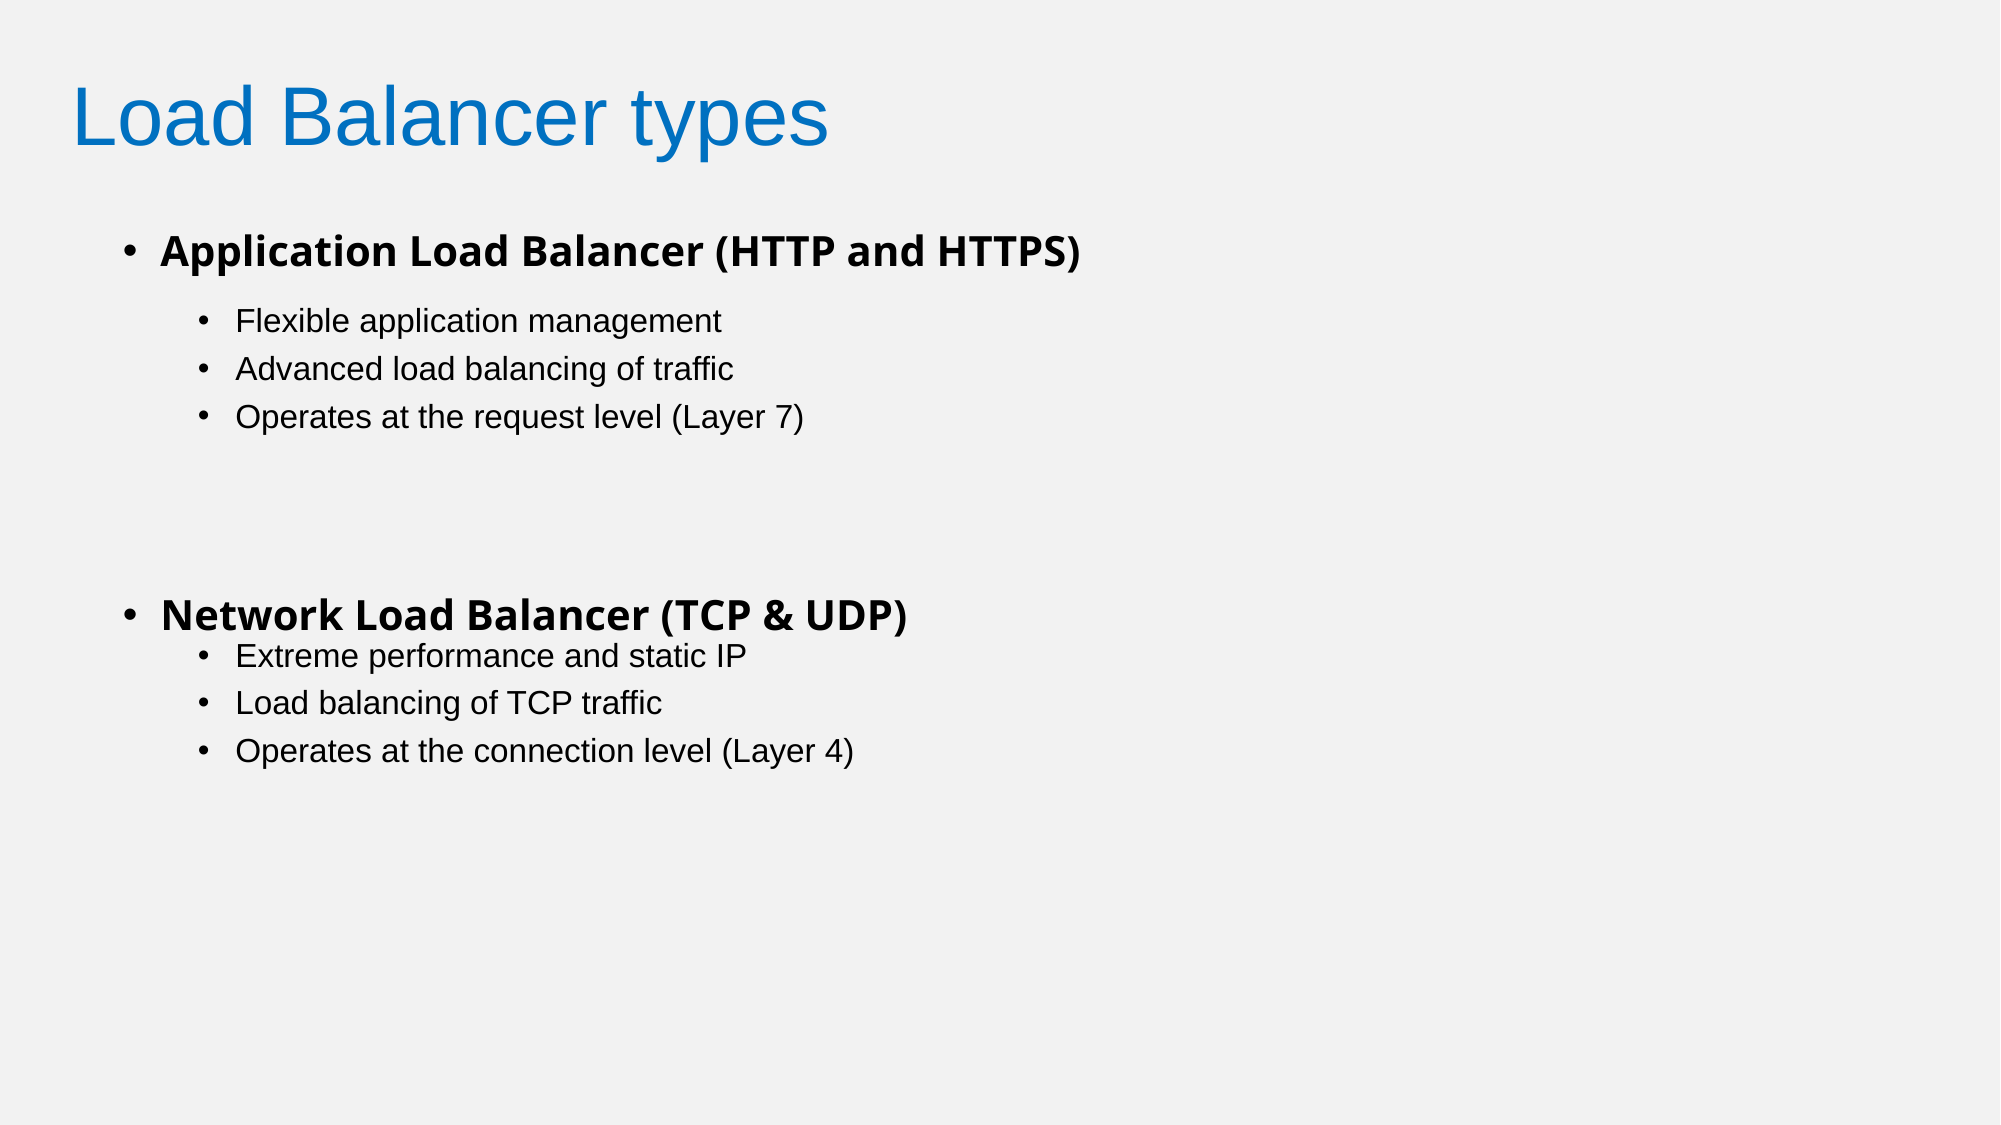

# Load Balancer types
Application Load Balancer (HTTP and HTTPS)

Flexible application management
Advanced load balancing of traffic
Operates at the request level (Layer 7)

Network Load Balancer (TCP & UDP)
Extreme performance and static IP
Load balancing of TCP traffic
Operates at the connection level (Layer 4)